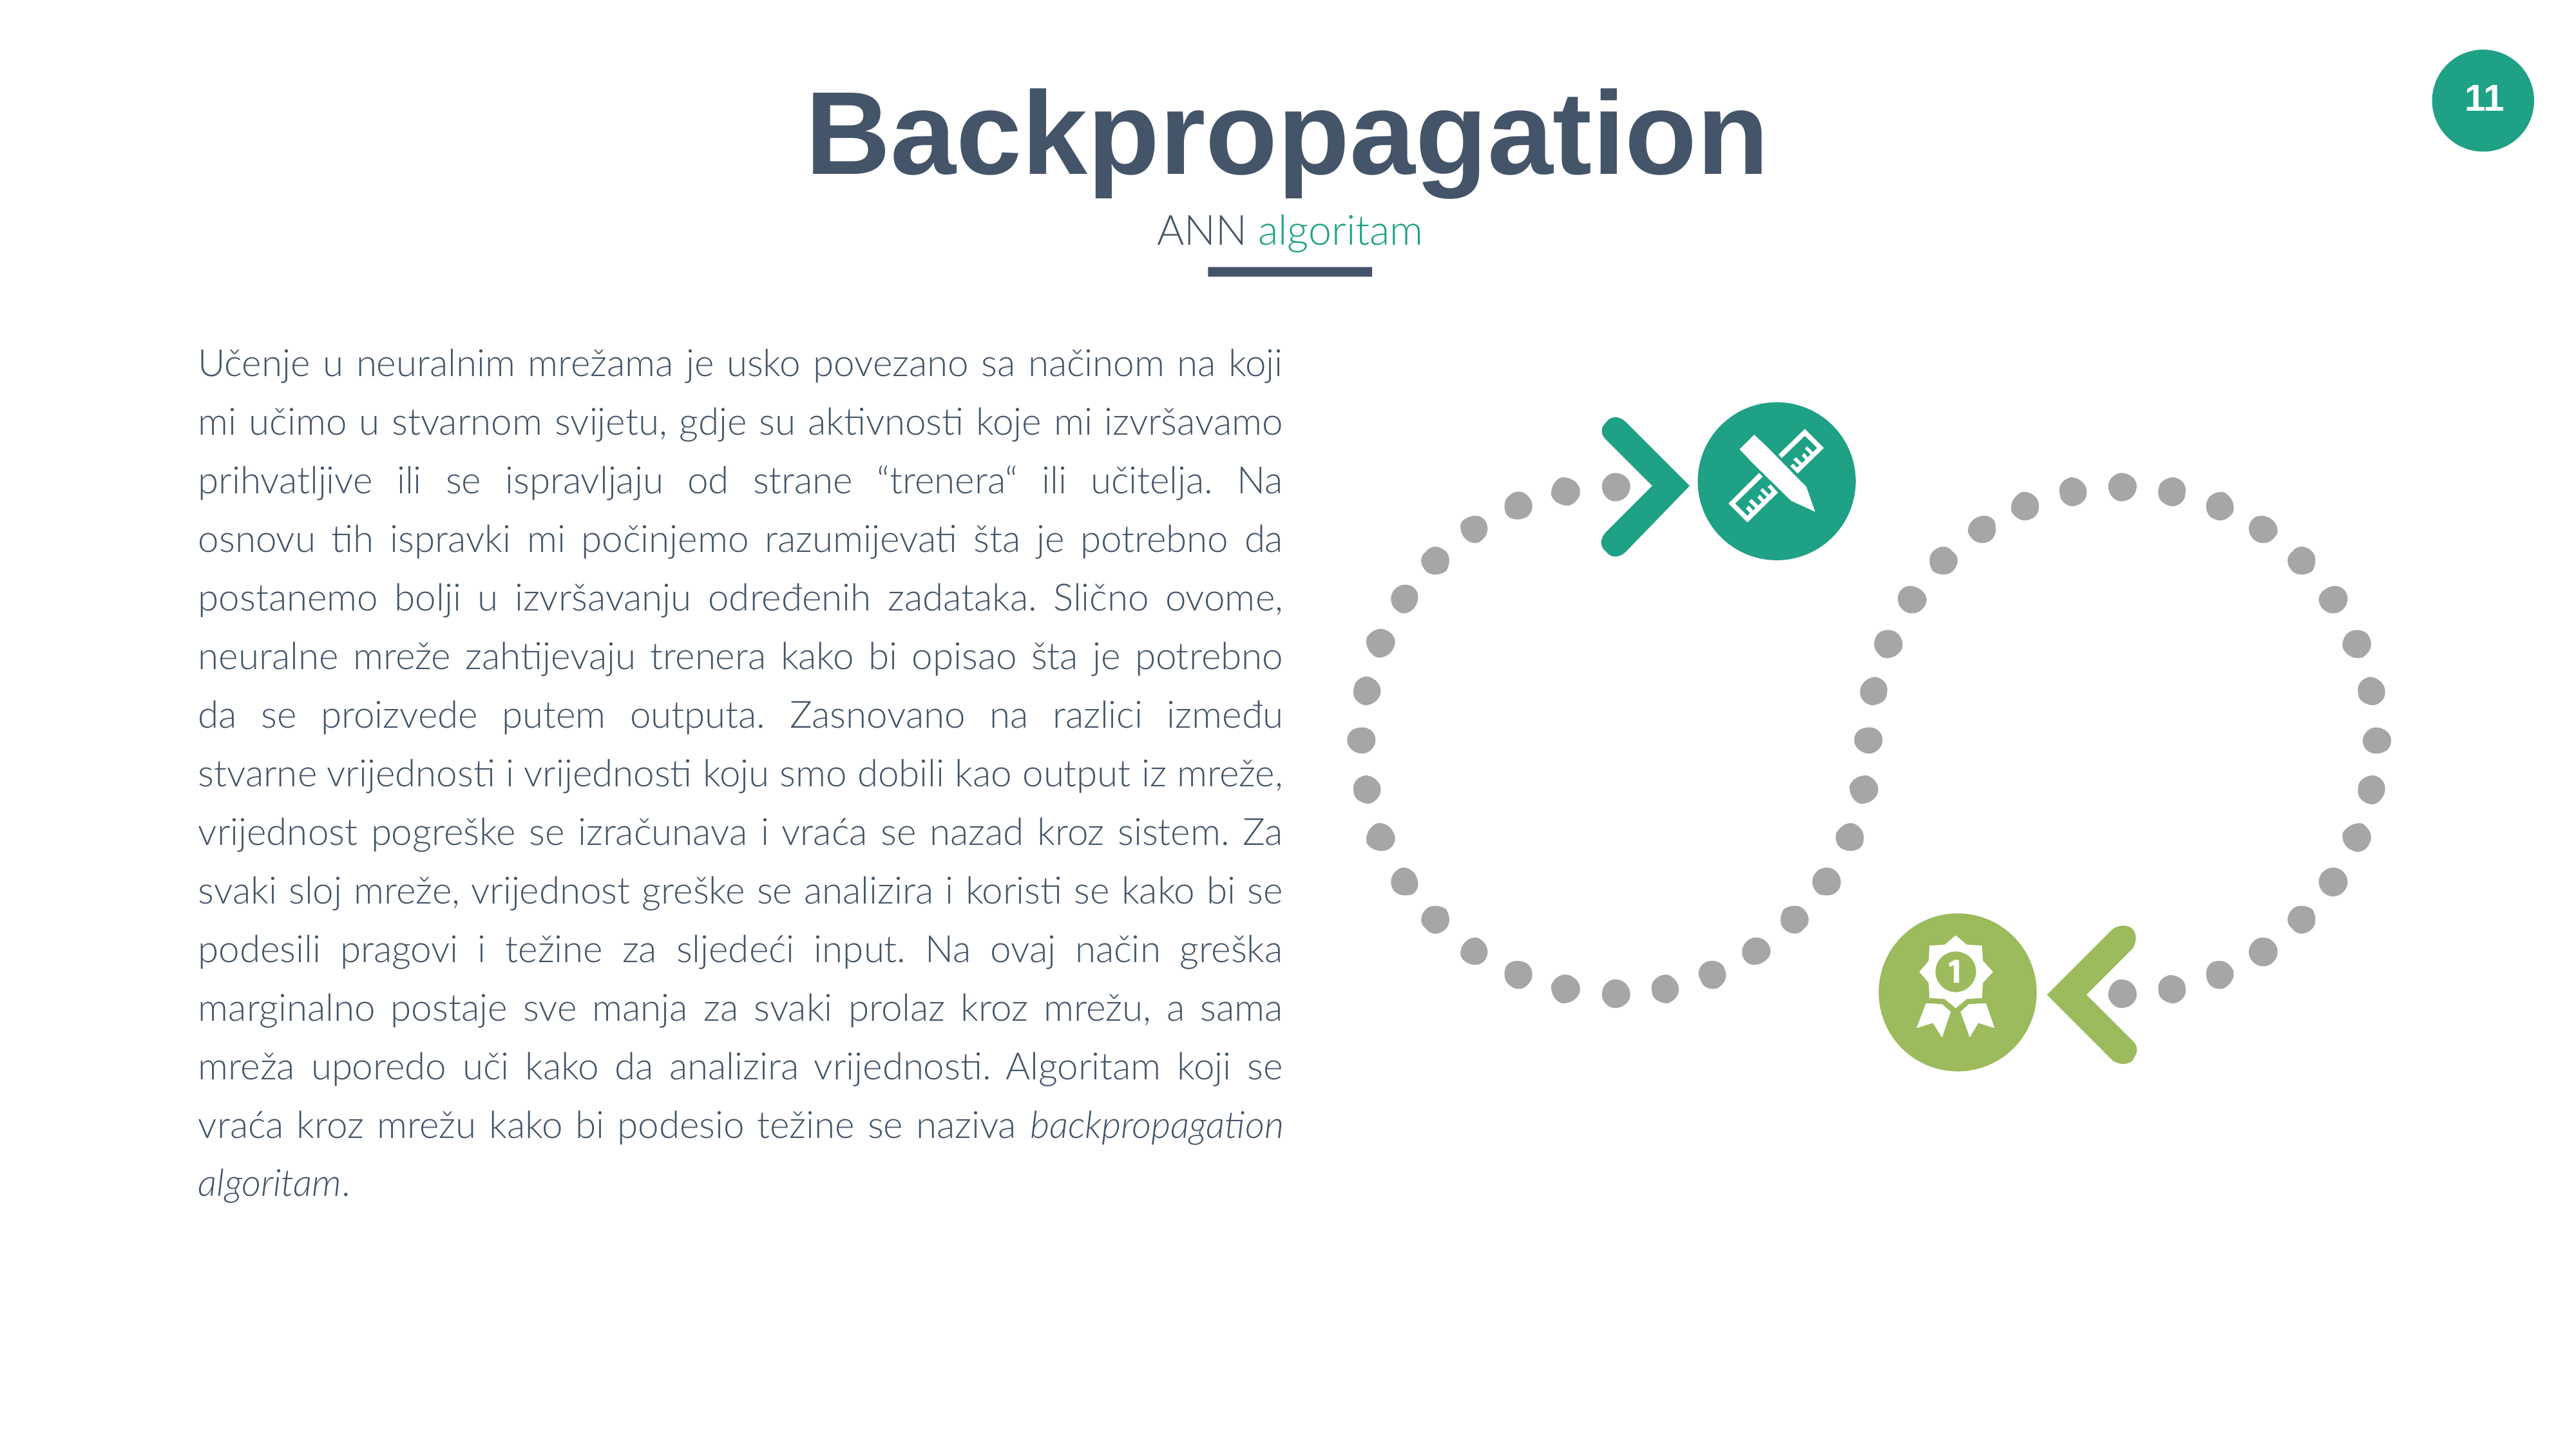

Backpropagation
ANN algoritam

Učenje u neuralnim mrežama je usko povezano sa načinom na koji mi učimo u stvarnom svijetu, gdje su aktivnosti koje mi izvršavamo prihvatljive ili se ispravljaju od strane “trenera“ ili učitelja. Na osnovu tih ispravki mi počinjemo razumijevati šta je potrebno da postanemo bolji u izvršavanju određenih zadataka. Slično ovome, neuralne mreže zahtijevaju trenera kako bi opisao šta je potrebno da se proizvede putem outputa. Zasnovano na razlici između stvarne vrijednosti i vrijednosti koju smo dobili kao output iz mreže, vrijednost pogreške se izračunava i vraća se nazad kroz sistem. Za svaki sloj mreže, vrijednost greške se analizira i koristi se kako bi se podesili pragovi i težine za sljedeći input. Na ovaj način greška marginalno postaje sve manja za svaki prolaz kroz mrežu, a sama mreža uporedo uči kako da analizira vrijednosti. Algoritam koji se vraća kroz mrežu kako bi podesio težine se naziva backpropagation algoritam.